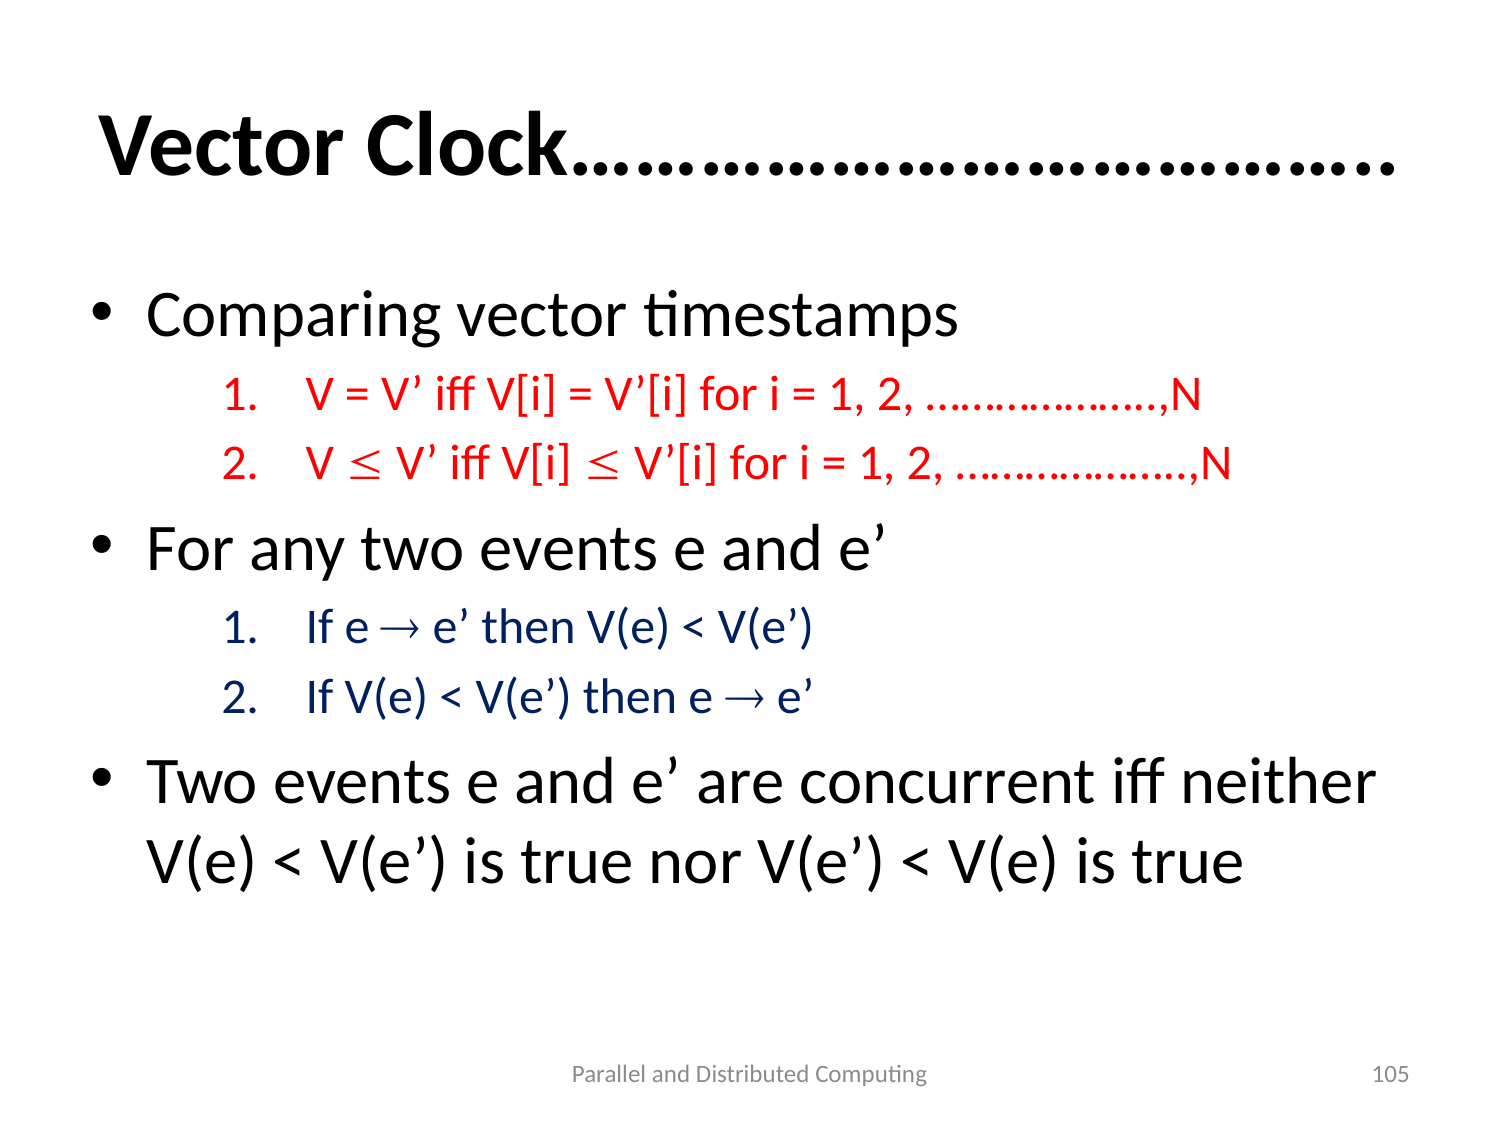

# Vector Clock………………………………..
Comparing vector timestamps
V = V’ iff V[i] = V’[i] for i = 1, 2, ………………..,N
V ≤ V’ iff V[i] ≤ V’[i] for i = 1, 2, ………………..,N
For any two events e and e’
If e → e’ then V(e) < V(e’)
If V(e) < V(e’) then e → e’
Two events e and e’ are concurrent iff neither V(e) < V(e’) is true nor V(e’) < V(e) is true
Parallel and Distributed Computing
105